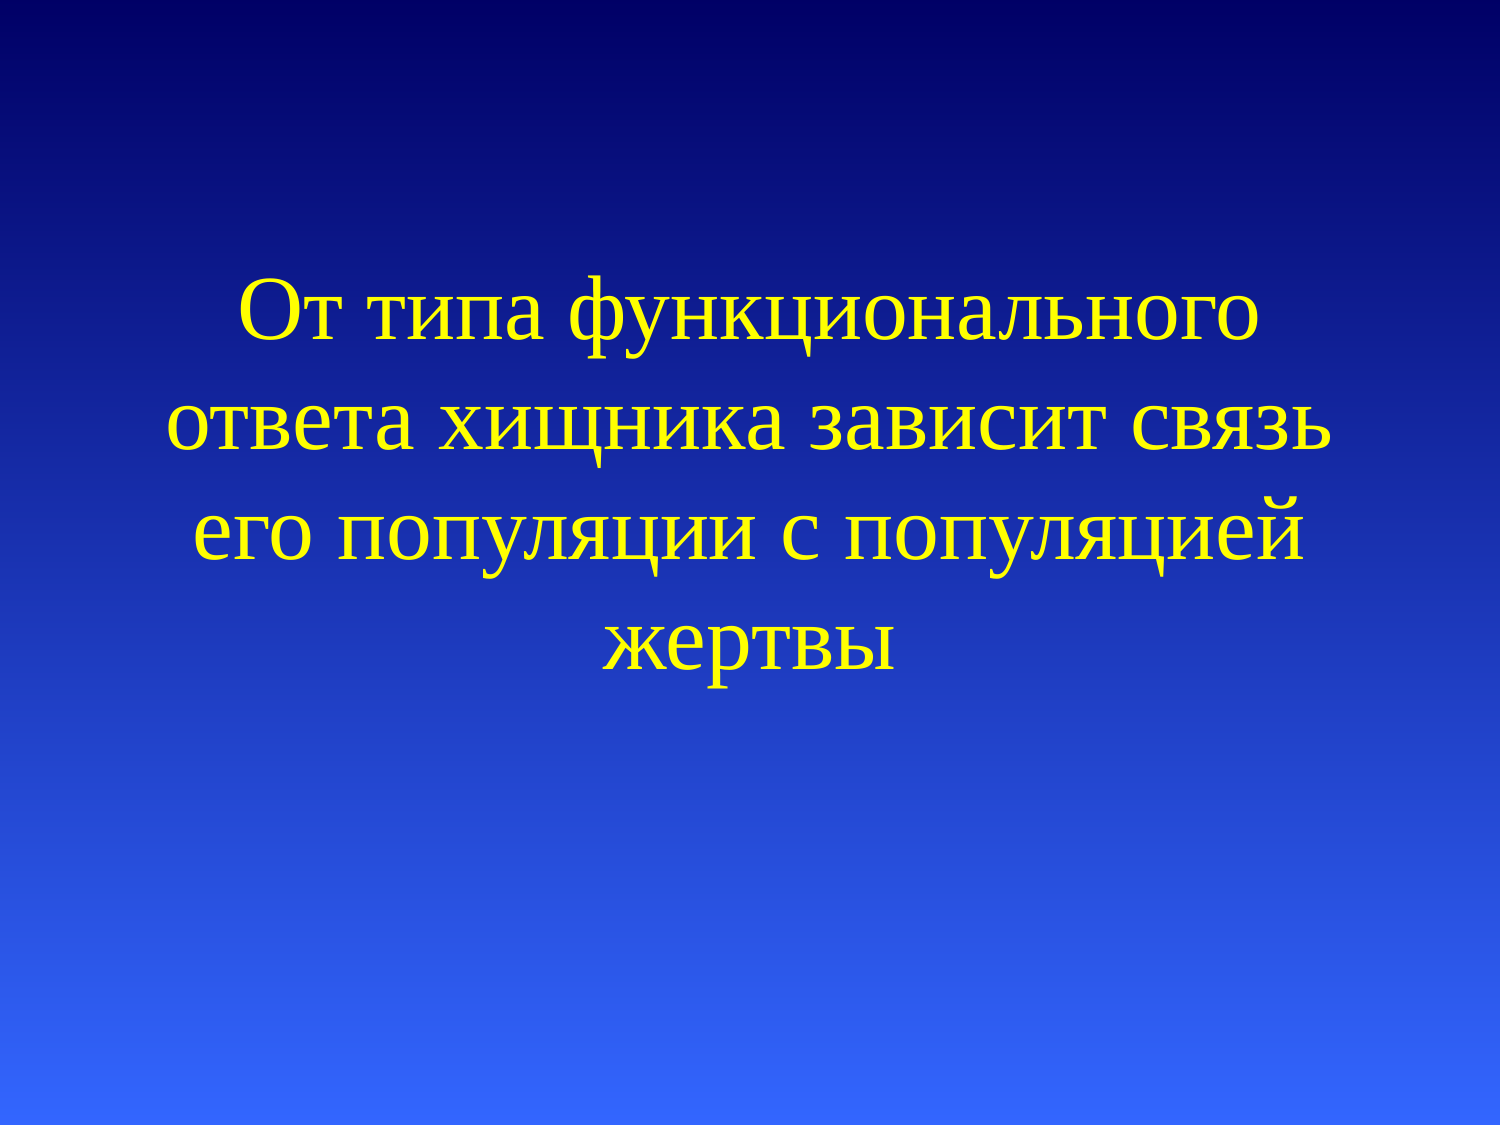

# От типа функционального ответа хищника зависит связь его популяции с популяцией жертвы